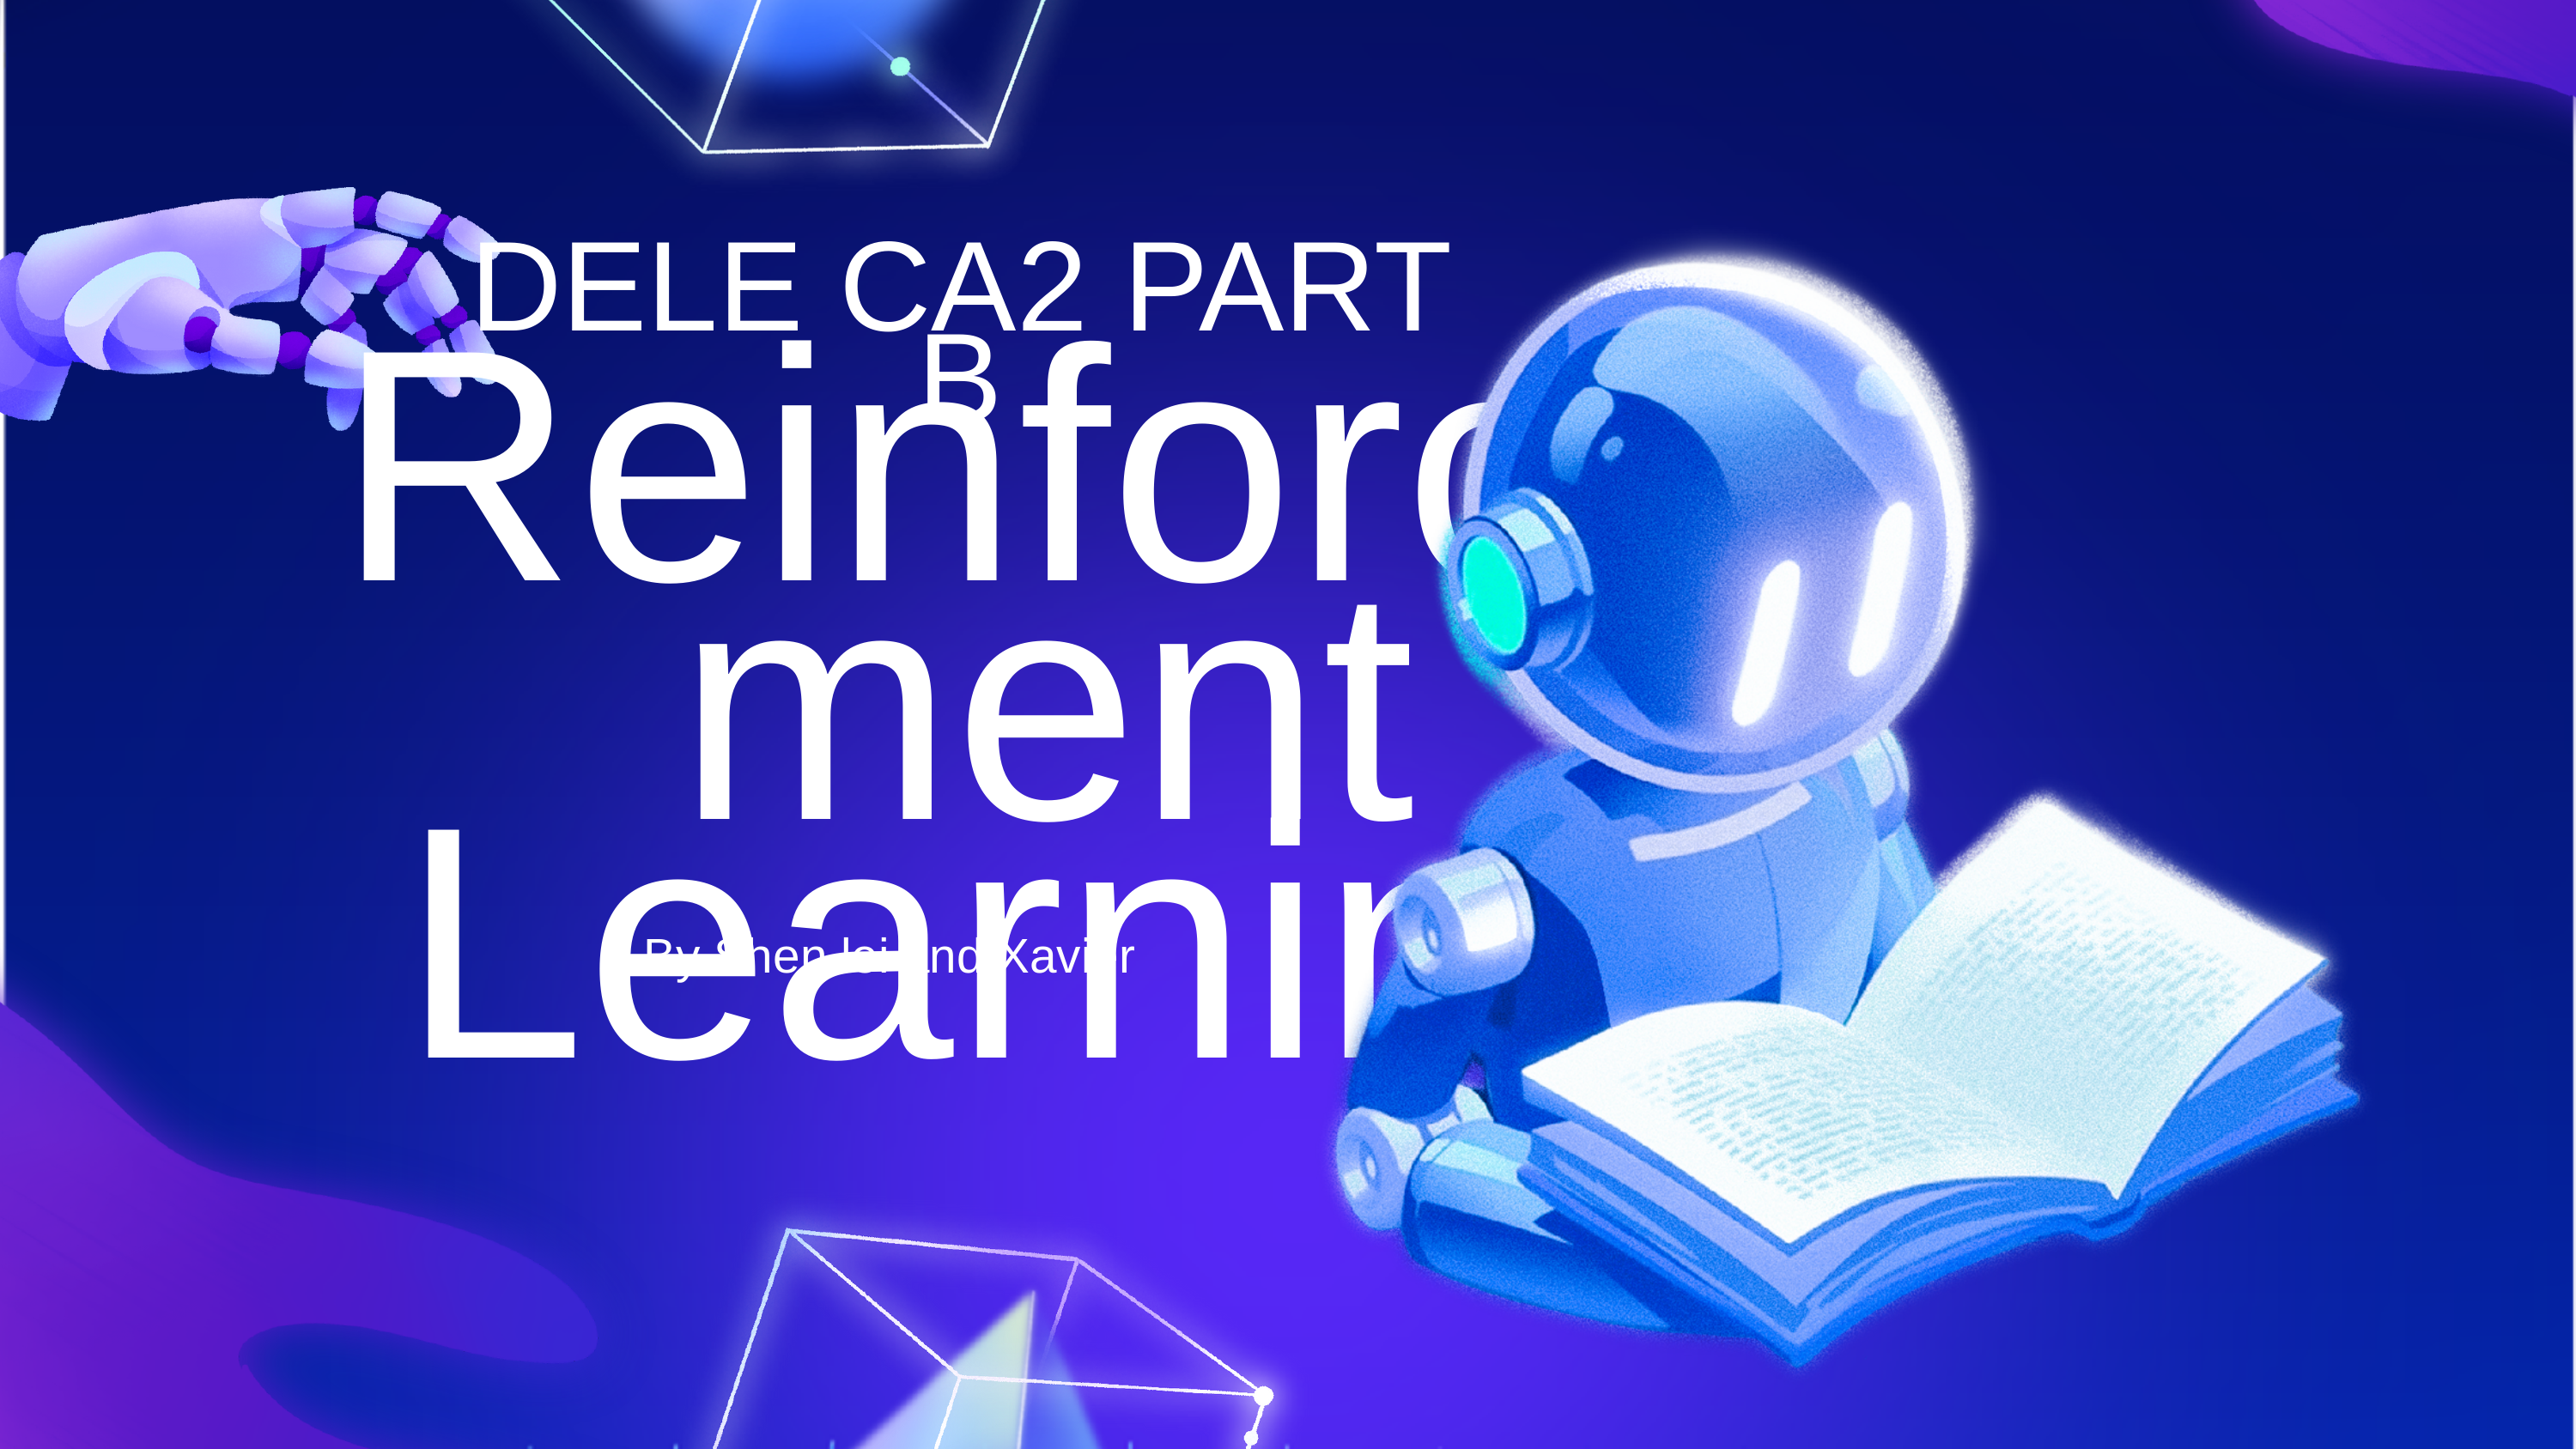

DELE CA2 PART B
Reinforcement Learning

By Shen lei and Xavier